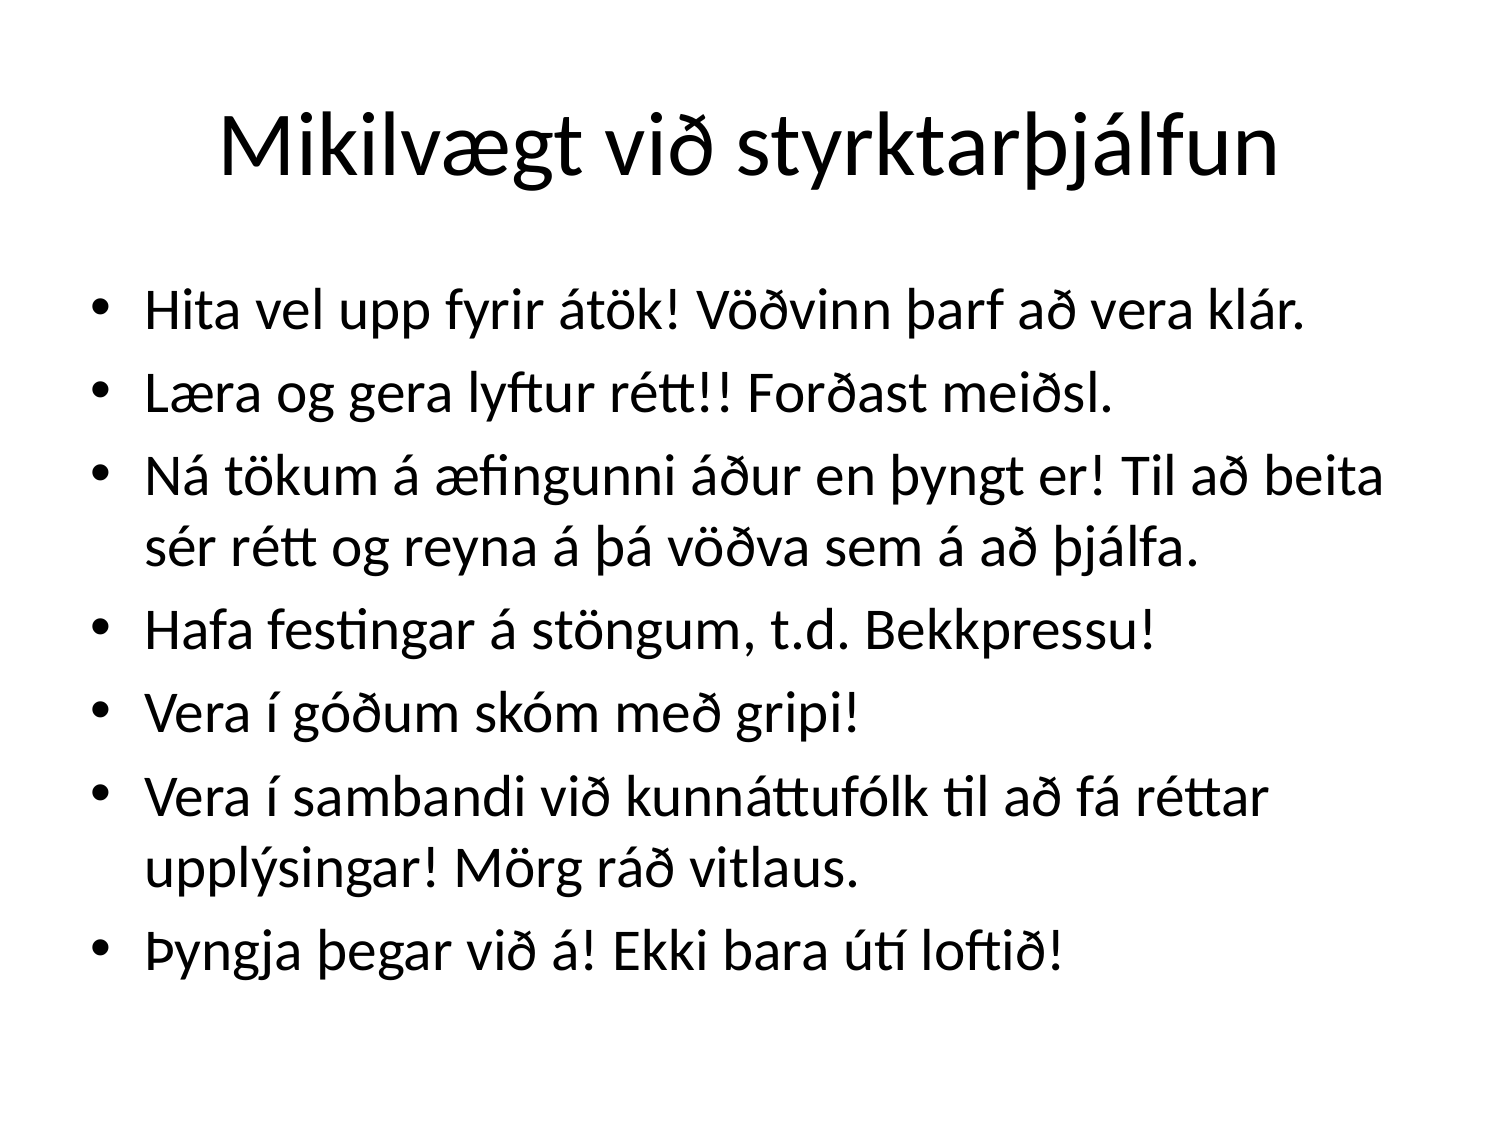

# Mikilvægt við styrktarþjálfun
Hita vel upp fyrir átök! Vöðvinn þarf að vera klár.
Læra og gera lyftur rétt!! Forðast meiðsl.
Ná tökum á æfingunni áður en þyngt er! Til að beita sér rétt og reyna á þá vöðva sem á að þjálfa.
Hafa festingar á stöngum, t.d. Bekkpressu!
Vera í góðum skóm með gripi!
Vera í sambandi við kunnáttufólk til að fá réttar upplýsingar! Mörg ráð vitlaus.
Þyngja þegar við á! Ekki bara útí loftið!